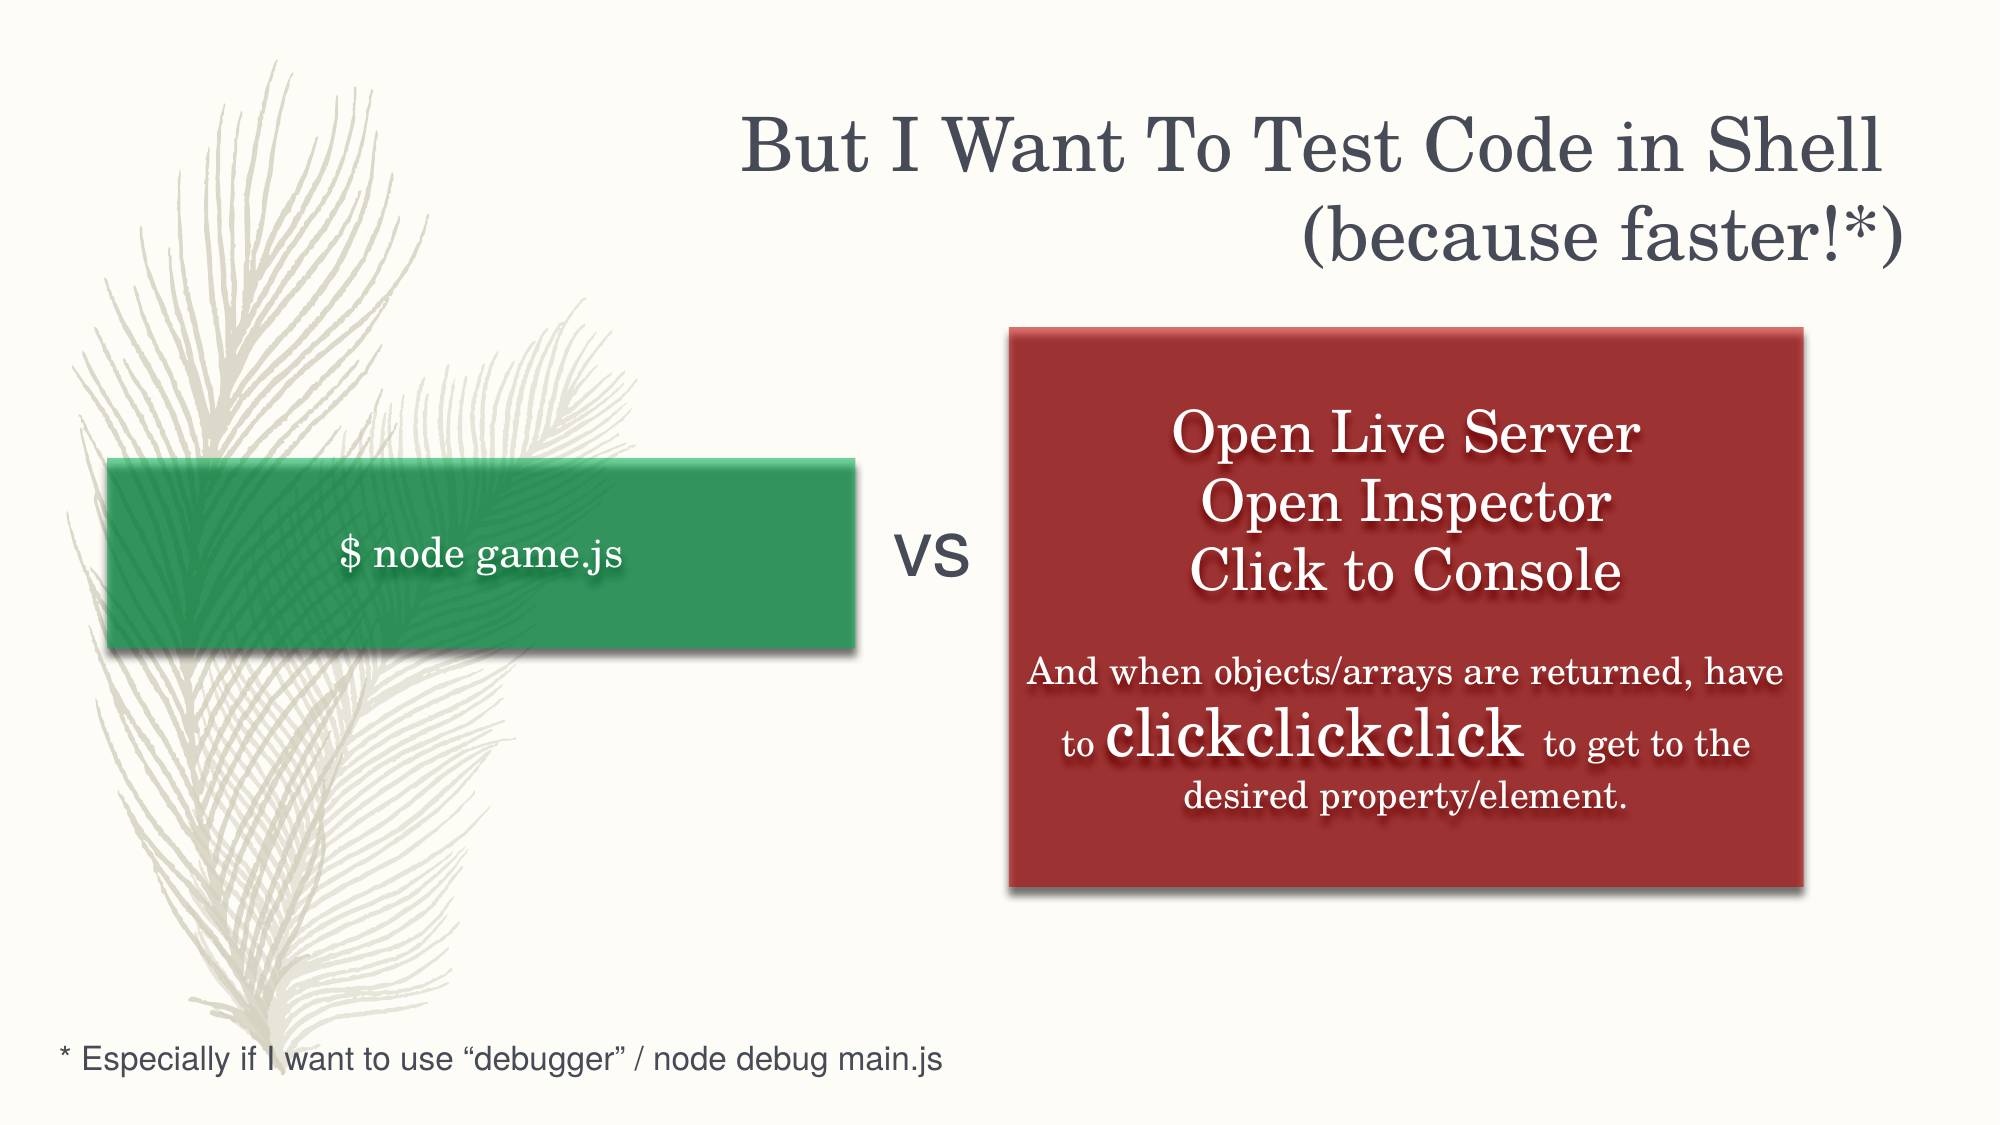

But I Want To Test Code in Shell
(because faster!*)
Open Live Server
Open Inspector
Click to Console

And when objects/arrays are returned, have to clickclickclick to get to the desired property/element.
$ node game.js
vs
* Especially if I want to use “debugger” / node debug main.js